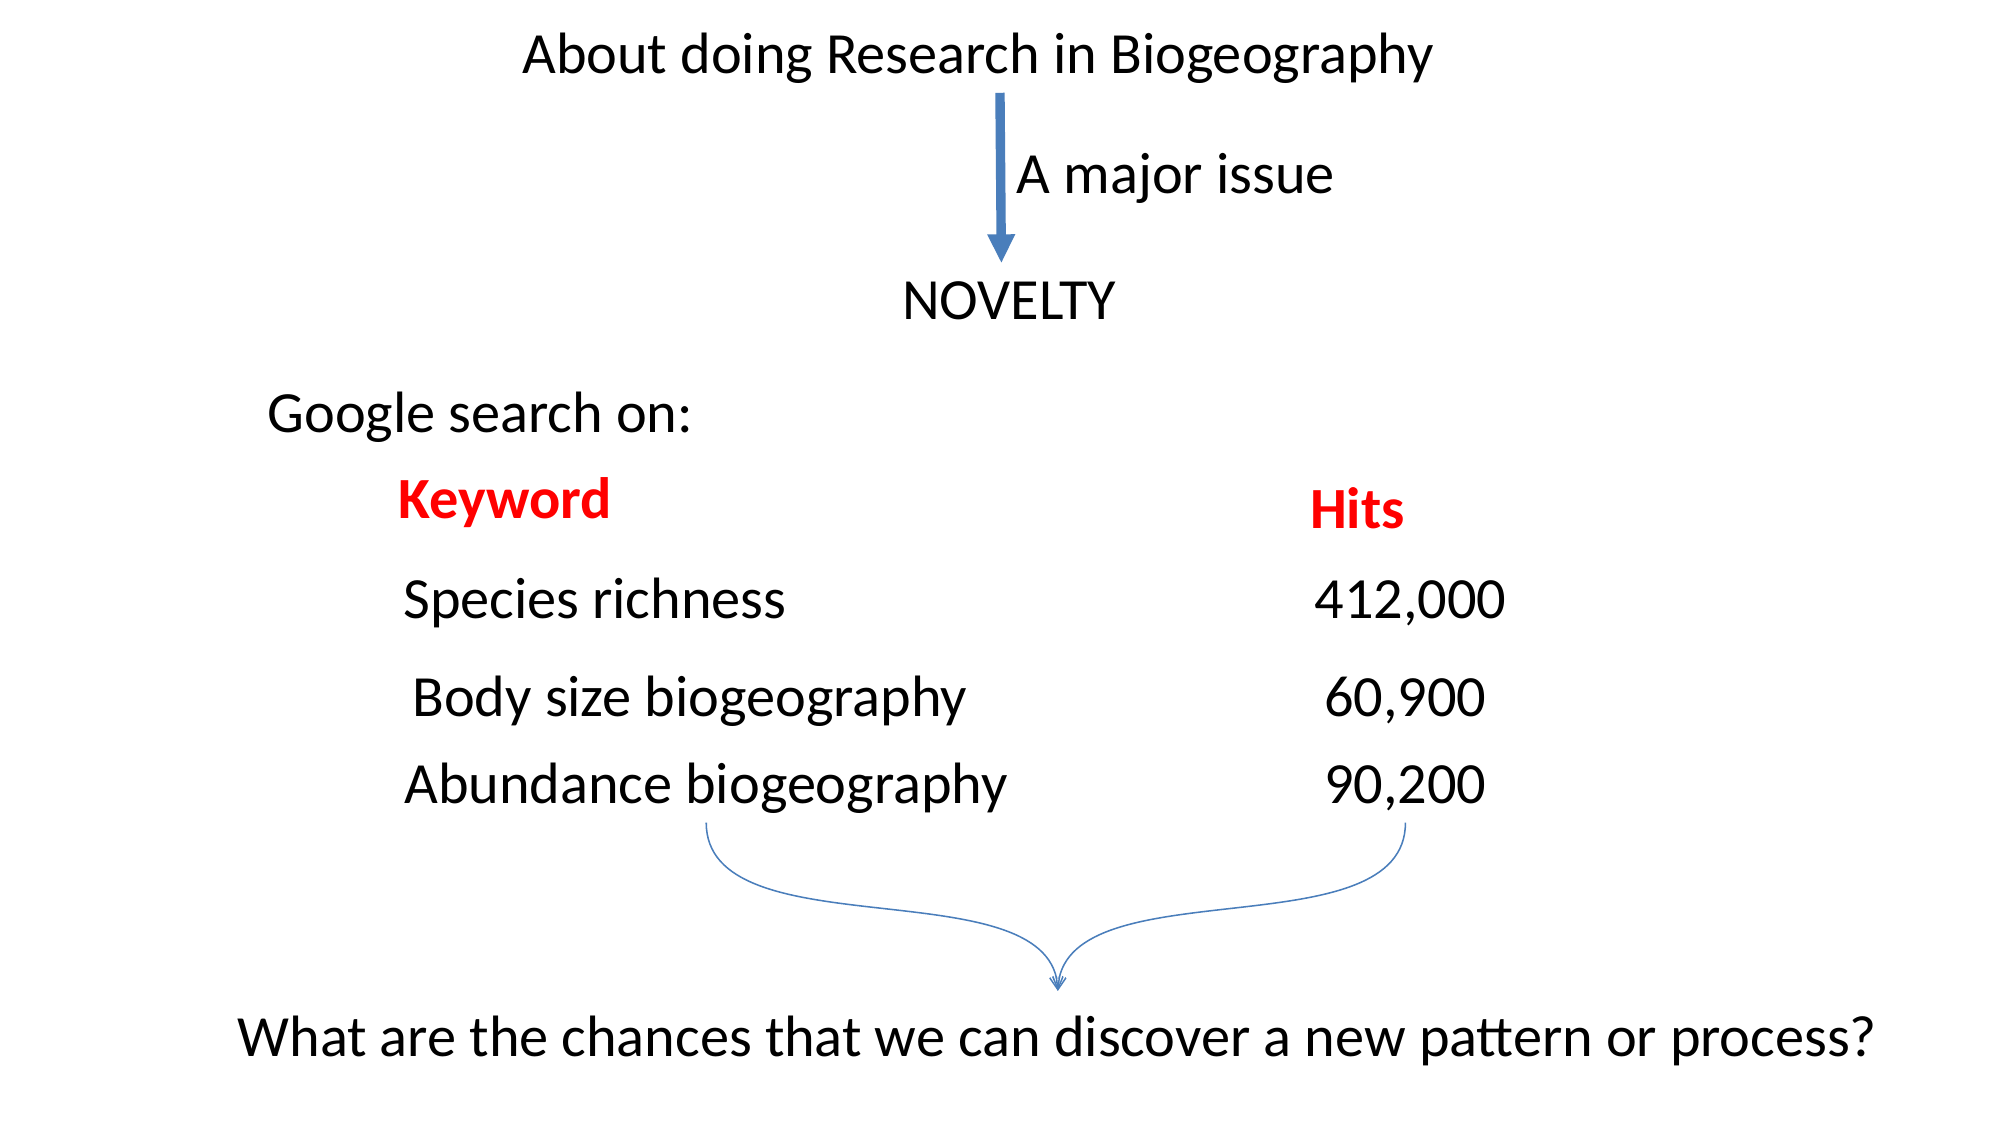

About doing Research in Biogeography
A major issue
NOVELTY
Google search on:
Keyword
Hits
Species richness
412,000
Body size biogeography
60,900
Abundance biogeography
90,200
What are the chances that we can discover a new pattern or process?